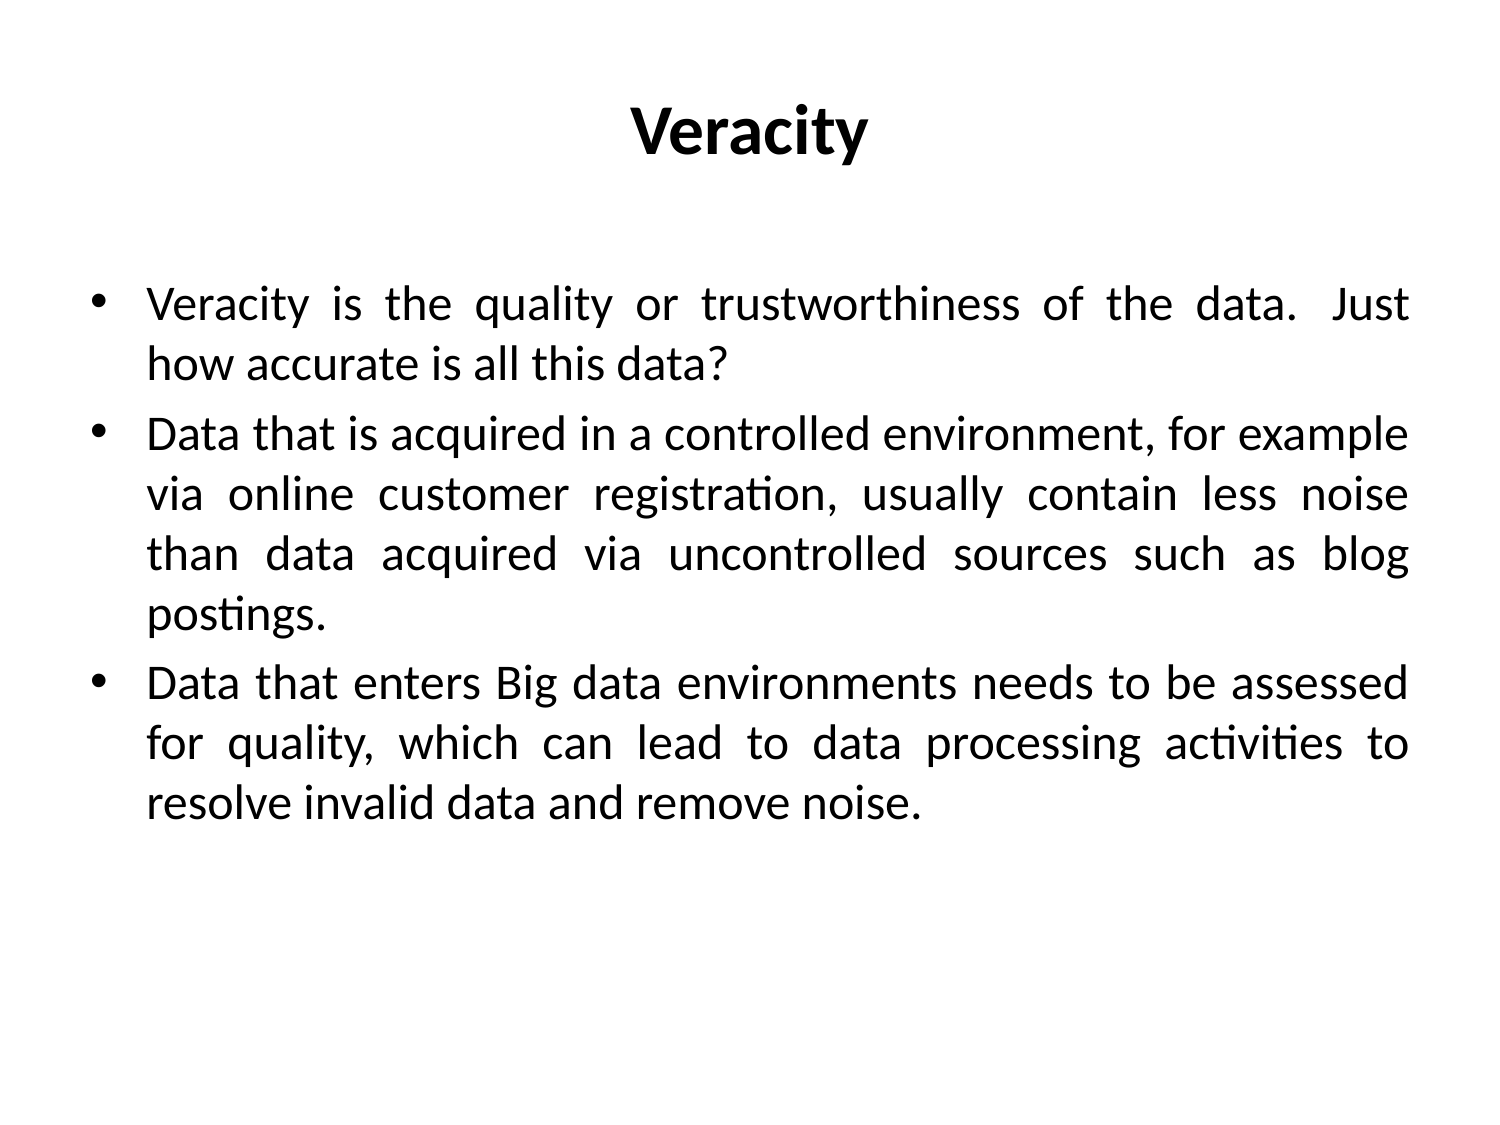

# Veracity
Veracity is the quality or trustworthiness of the data.  Just how accurate is all this data?
Data that is acquired in a controlled environment, for example via online customer registration, usually contain less noise than data acquired via uncontrolled sources such as blog postings.
Data that enters Big data environments needs to be assessed for quality, which can lead to data processing activities to resolve invalid data and remove noise.